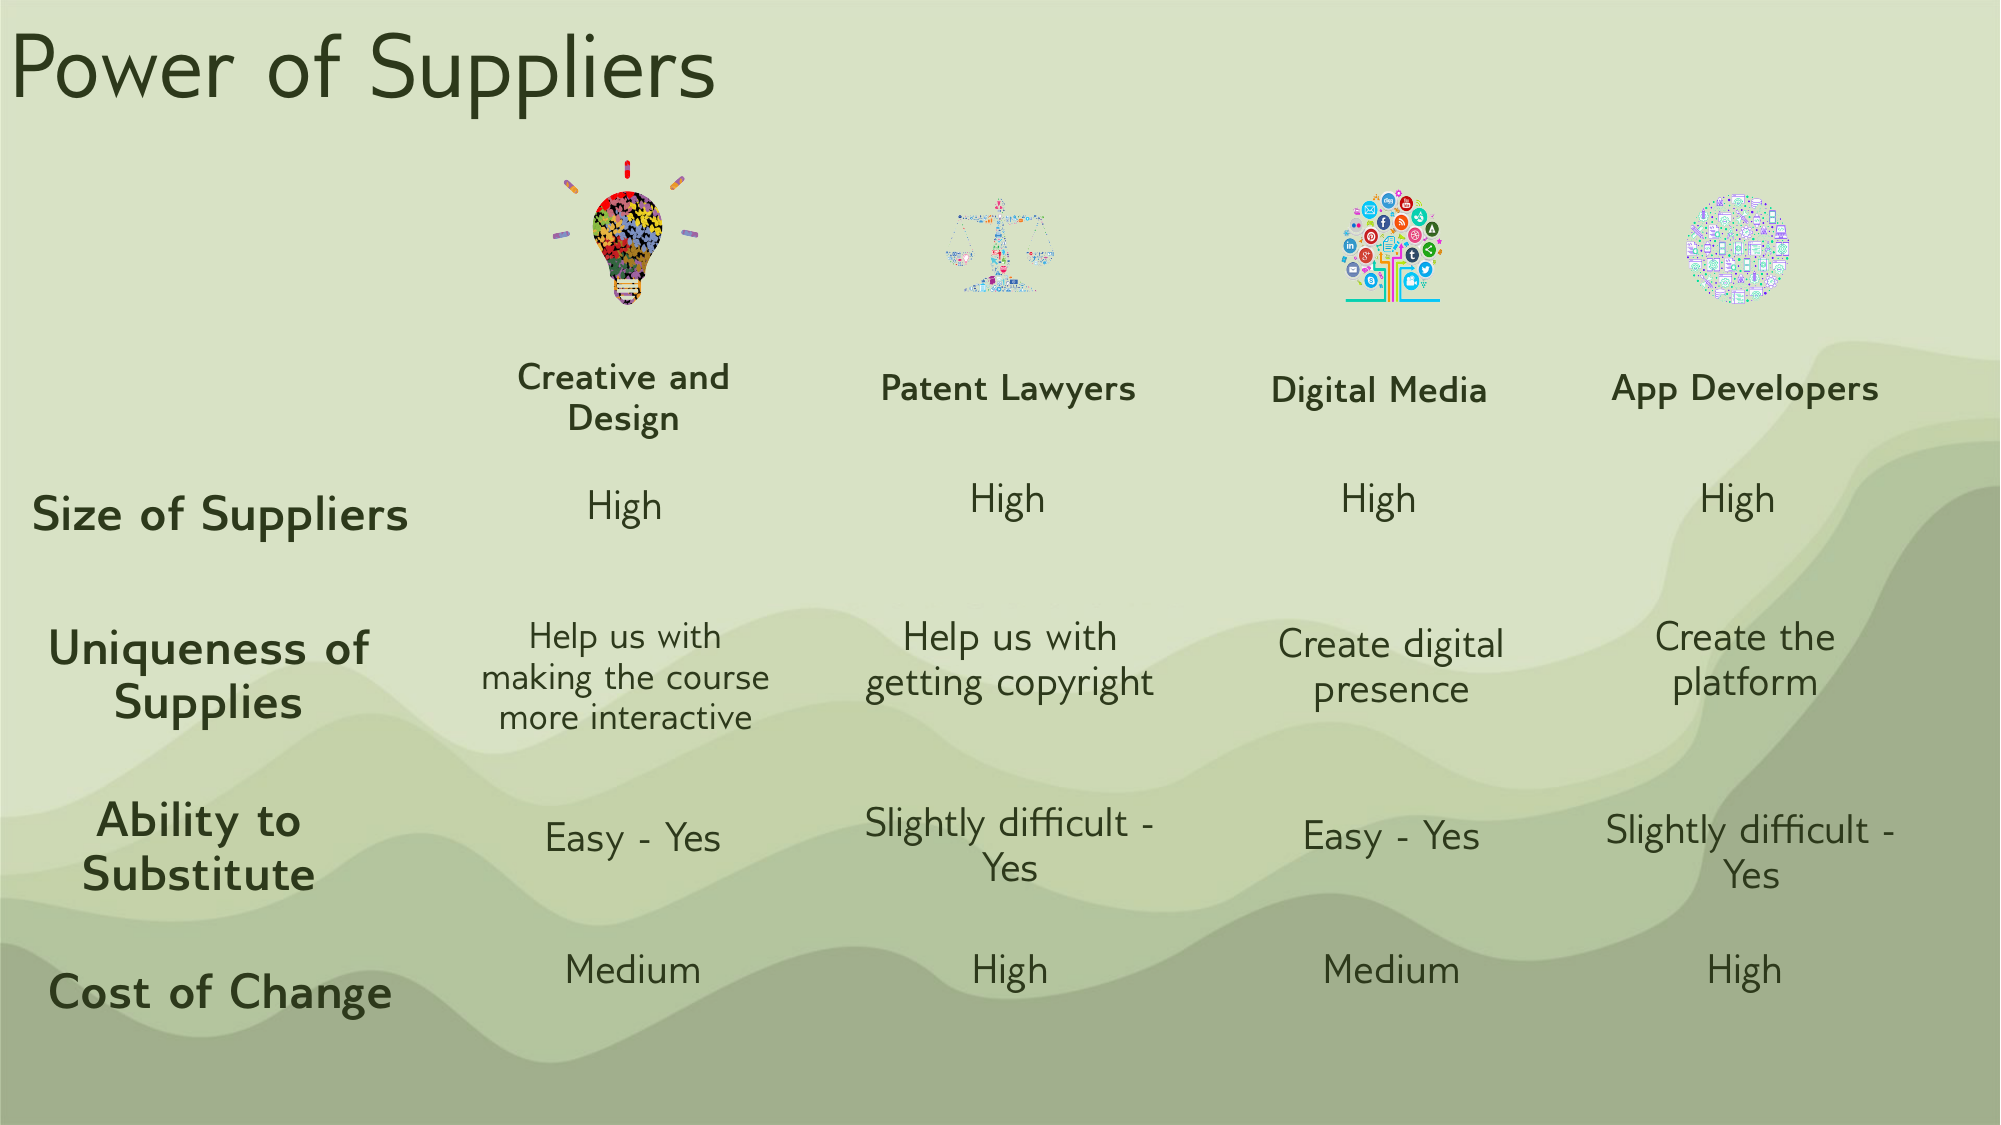

Power of Suppliers

Creative and Design
Patent Lawyers
App Developers
Digital Media
High
High
High
High
Size of Suppliers
Help us with getting copyright
Create the platform
Help us with making the course more interactive
Uniqueness of Supplies
Create digital presence
Ability to Substitute
Slightly difficult - Yes
Slightly difficult - Yes
Easy - Yes
Easy - Yes
Medium
High
Medium
High
Cost of Change